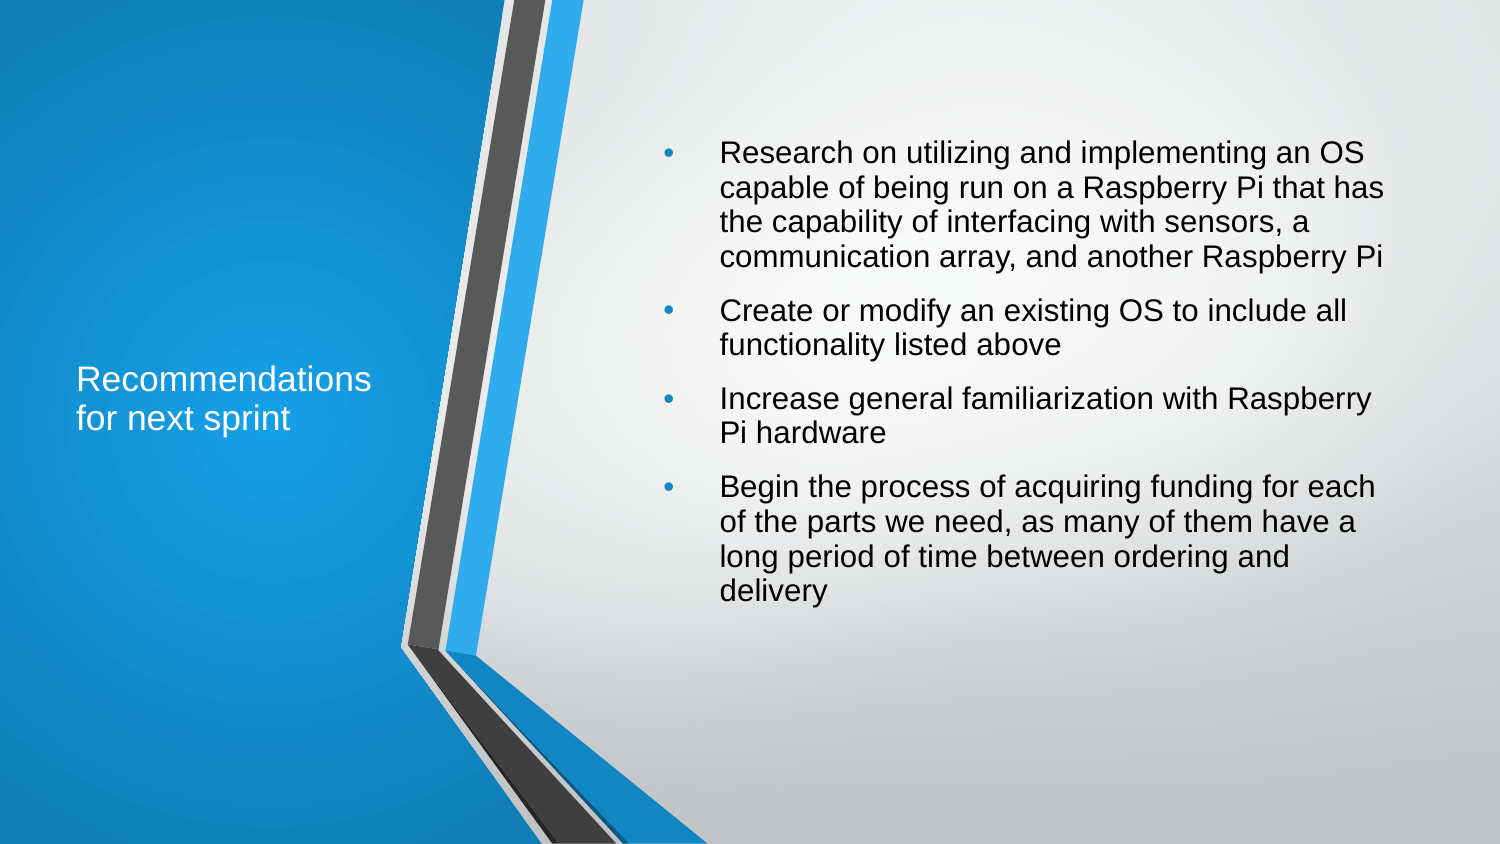

# Recommendations for next sprint
Research on utilizing and implementing an OS capable of being run on a Raspberry Pi that has the capability of interfacing with sensors, a communication array, and another Raspberry Pi
Create or modify an existing OS to include all functionality listed above
Increase general familiarization with Raspberry Pi hardware
Begin the process of acquiring funding for each of the parts we need, as many of them have a long period of time between ordering and delivery